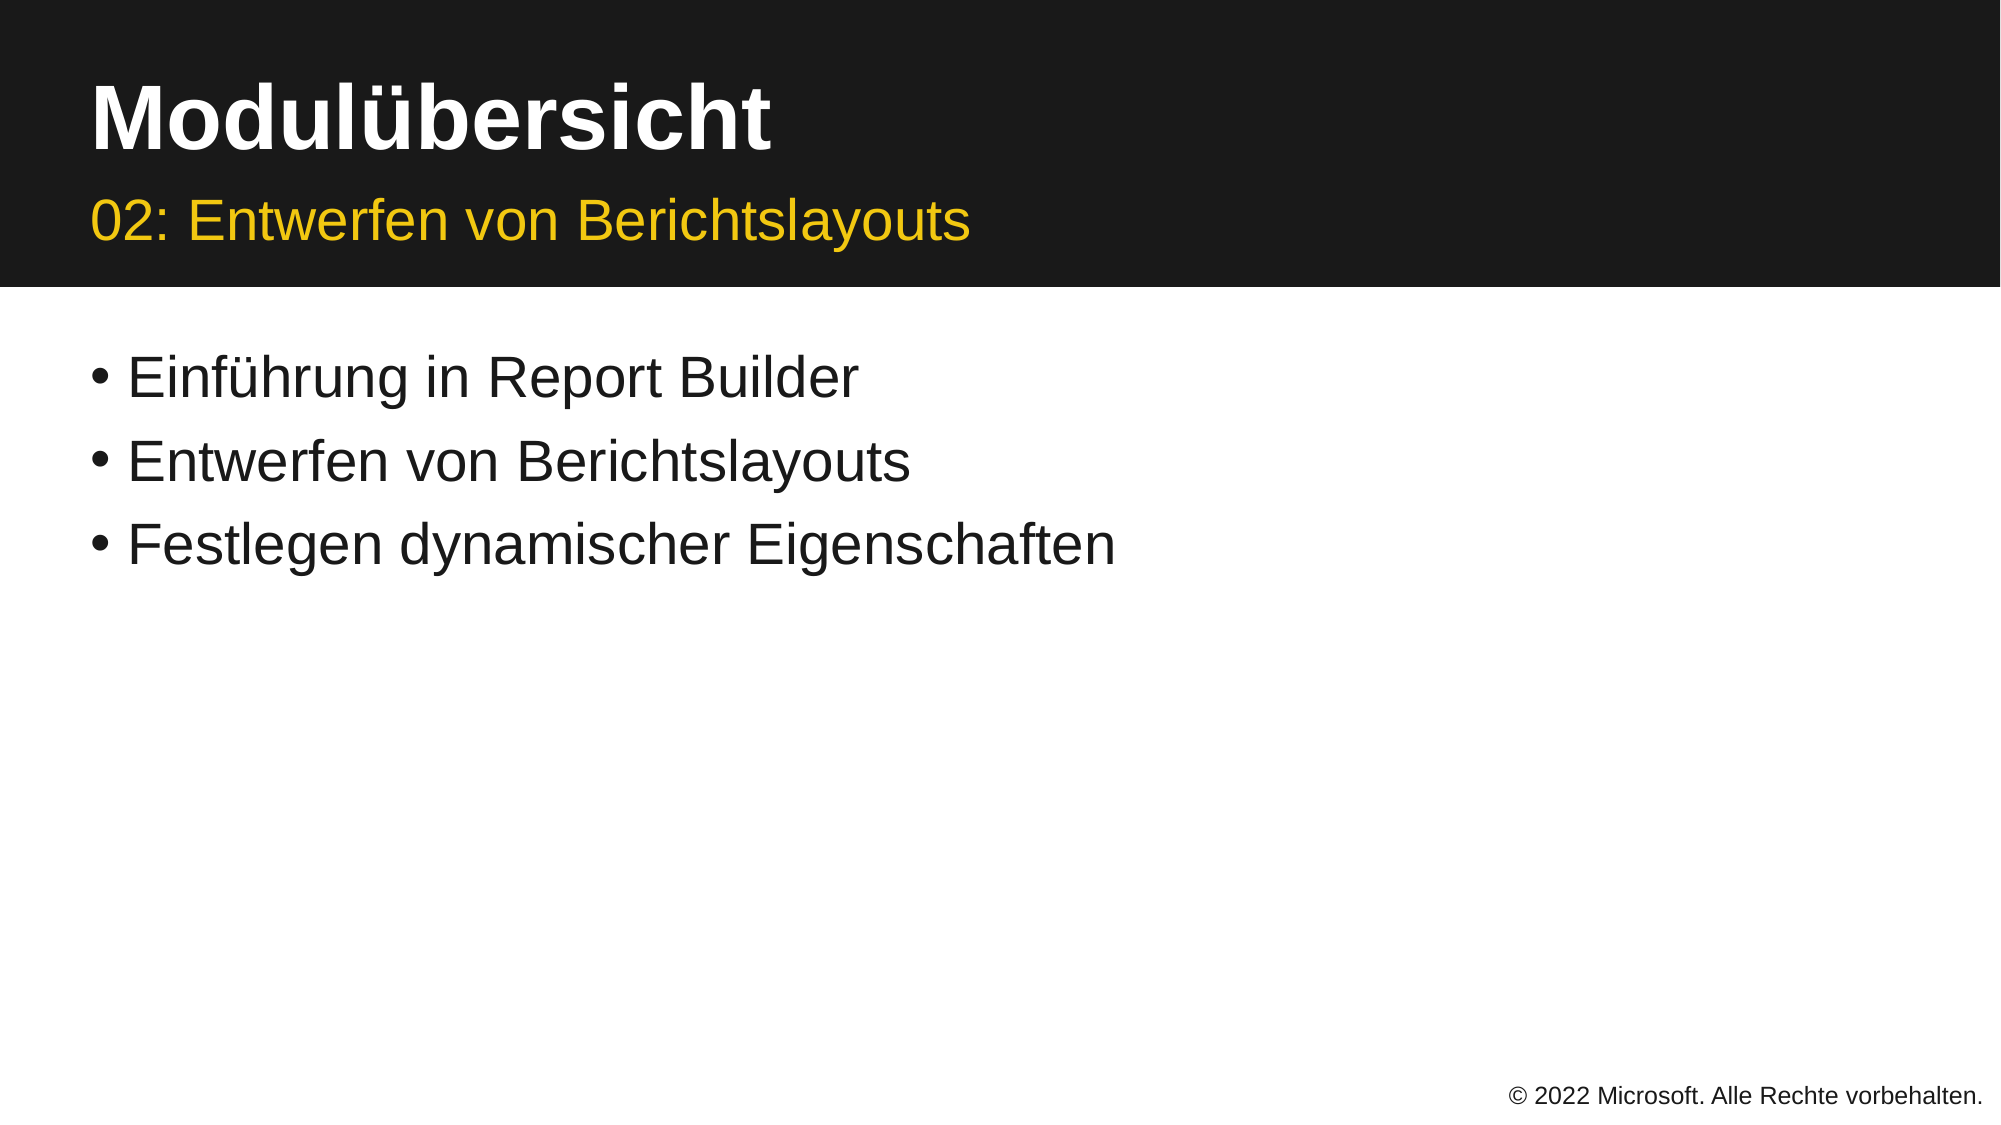

# Modulübersicht
02: Entwerfen von Berichtslayouts
Einführung in Report Builder
Entwerfen von Berichtslayouts
Festlegen dynamischer Eigenschaften

© 2022 Microsoft. Alle Rechte vorbehalten.